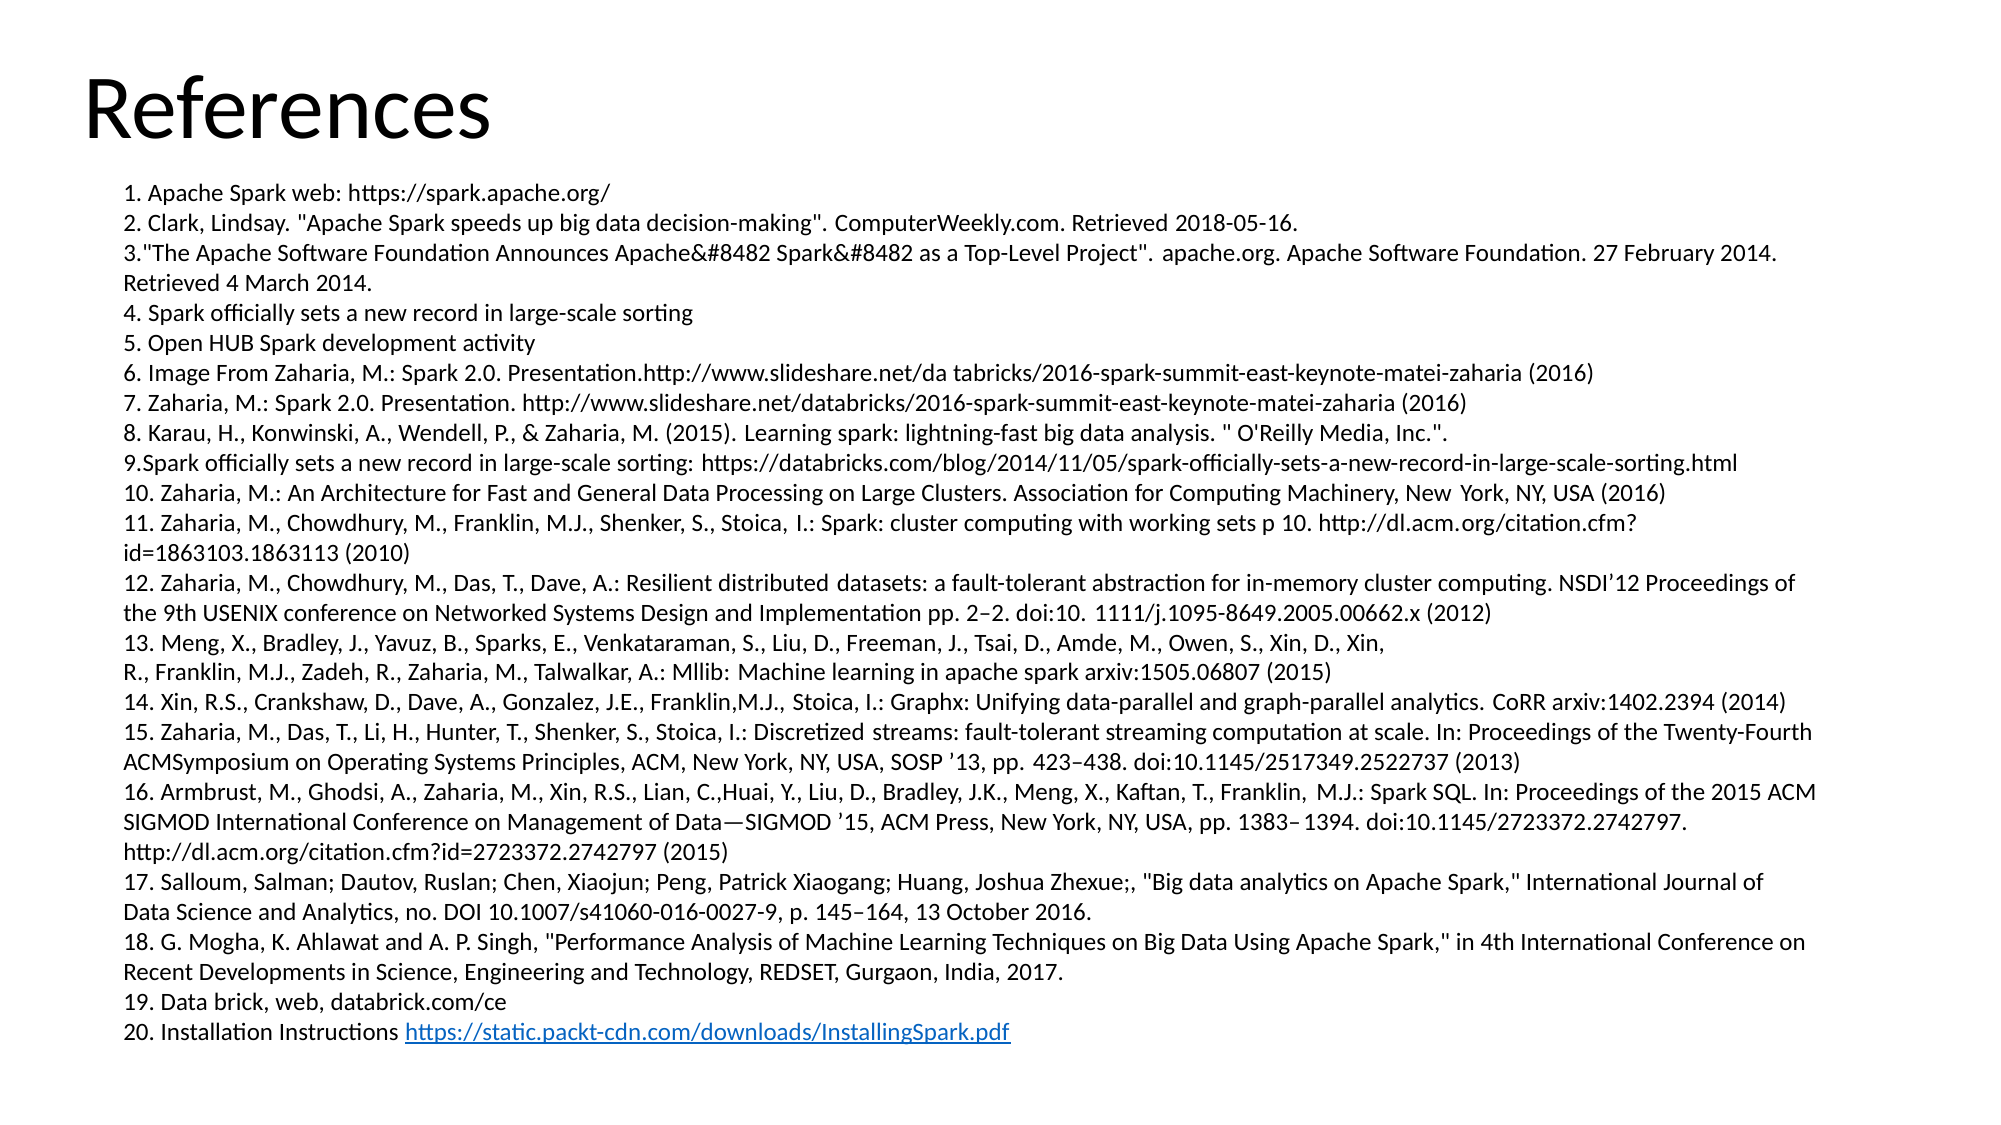

# References
1. Apache Spark web: https://spark.apache.org/
2. Clark, Lindsay. "Apache Spark speeds up big data decision-making". ComputerWeekly.com. Retrieved 2018-05-16.
3."The Apache Software Foundation Announces Apache&#8482 Spark&#8482 as a Top-Level Project". apache.org. Apache Software Foundation. 27 February 2014. Retrieved 4 March 2014.
4. Spark officially sets a new record in large-scale sorting
5. Open HUB Spark development activity
6. Image From Zaharia, M.: Spark 2.0. Presentation.http://www.slideshare.net/da tabricks/2016-spark-summit-east-keynote-matei-zaharia (2016)
7. Zaharia, M.: Spark 2.0. Presentation. http://www.slideshare.net/databricks/2016-spark-summit-east-keynote-matei-zaharia (2016)
8. Karau, H., Konwinski, A., Wendell, P., & Zaharia, M. (2015). Learning spark: lightning-fast big data analysis. " O'Reilly Media, Inc.".
9.Spark officially sets a new record in large-scale sorting: https://databricks.com/blog/2014/11/05/spark-officially-sets-a-new-record-in-large-scale-sorting.html
10. Zaharia, M.: An Architecture for Fast and General Data Processing on Large Clusters. Association for Computing Machinery, New York, NY, USA (2016)
11. Zaharia, M., Chowdhury, M., Franklin, M.J., Shenker, S., Stoica, I.: Spark: cluster computing with working sets p 10. http://dl.acm.org/citation.cfm?id=1863103.1863113 (2010)
12. Zaharia, M., Chowdhury, M., Das, T., Dave, A.: Resilient distributed datasets: a fault-tolerant abstraction for in-memory cluster computing. NSDI’12 Proceedings of the 9th USENIX conference on Networked Systems Design and Implementation pp. 2–2. doi:10. 1111/j.1095-8649.2005.00662.x (2012)
13. Meng, X., Bradley, J., Yavuz, B., Sparks, E., Venkataraman, S., Liu, D., Freeman, J., Tsai, D., Amde, M., Owen, S., Xin, D., Xin,
R., Franklin, M.J., Zadeh, R., Zaharia, M., Talwalkar, A.: Mllib: Machine learning in apache spark arxiv:1505.06807 (2015)
14. Xin, R.S., Crankshaw, D., Dave, A., Gonzalez, J.E., Franklin,M.J., Stoica, I.: Graphx: Unifying data-parallel and graph-parallel analytics. CoRR arxiv:1402.2394 (2014)
15. Zaharia, M., Das, T., Li, H., Hunter, T., Shenker, S., Stoica, I.: Discretized streams: fault-tolerant streaming computation at scale. In: Proceedings of the Twenty-Fourth ACMSymposium on Operating Systems Principles, ACM, New York, NY, USA, SOSP ’13, pp. 423–438. doi:10.1145/2517349.2522737 (2013)
16. Armbrust, M., Ghodsi, A., Zaharia, M., Xin, R.S., Lian, C.,Huai, Y., Liu, D., Bradley, J.K., Meng, X., Kaftan, T., Franklin, M.J.: Spark SQL. In: Proceedings of the 2015 ACM SIGMOD International Conference on Management of Data—SIGMOD ’15, ACM Press, New York, NY, USA, pp. 1383–1394. doi:10.1145/2723372.2742797. http://dl.acm.org/citation.cfm?id=2723372.2742797 (2015)
17. Salloum, Salman; Dautov, Ruslan; Chen, Xiaojun; Peng, Patrick Xiaogang; Huang, Joshua Zhexue;, "Big data analytics on Apache Spark," International Journal of Data Science and Analytics, no. DOI 10.1007/s41060-016-0027-9, p. 145–164, 13 October 2016.
18. G. Mogha, K. Ahlawat and A. P. Singh, "Performance Analysis of Machine Learning Techniques on Big Data Using Apache Spark," in 4th International Conference on Recent Developments in Science, Engineering and Technology, REDSET, Gurgaon, India, 2017.
19. Data brick, web, databrick.com/ce
20. Installation Instructions https://static.packt-cdn.com/downloads/InstallingSpark.pdf